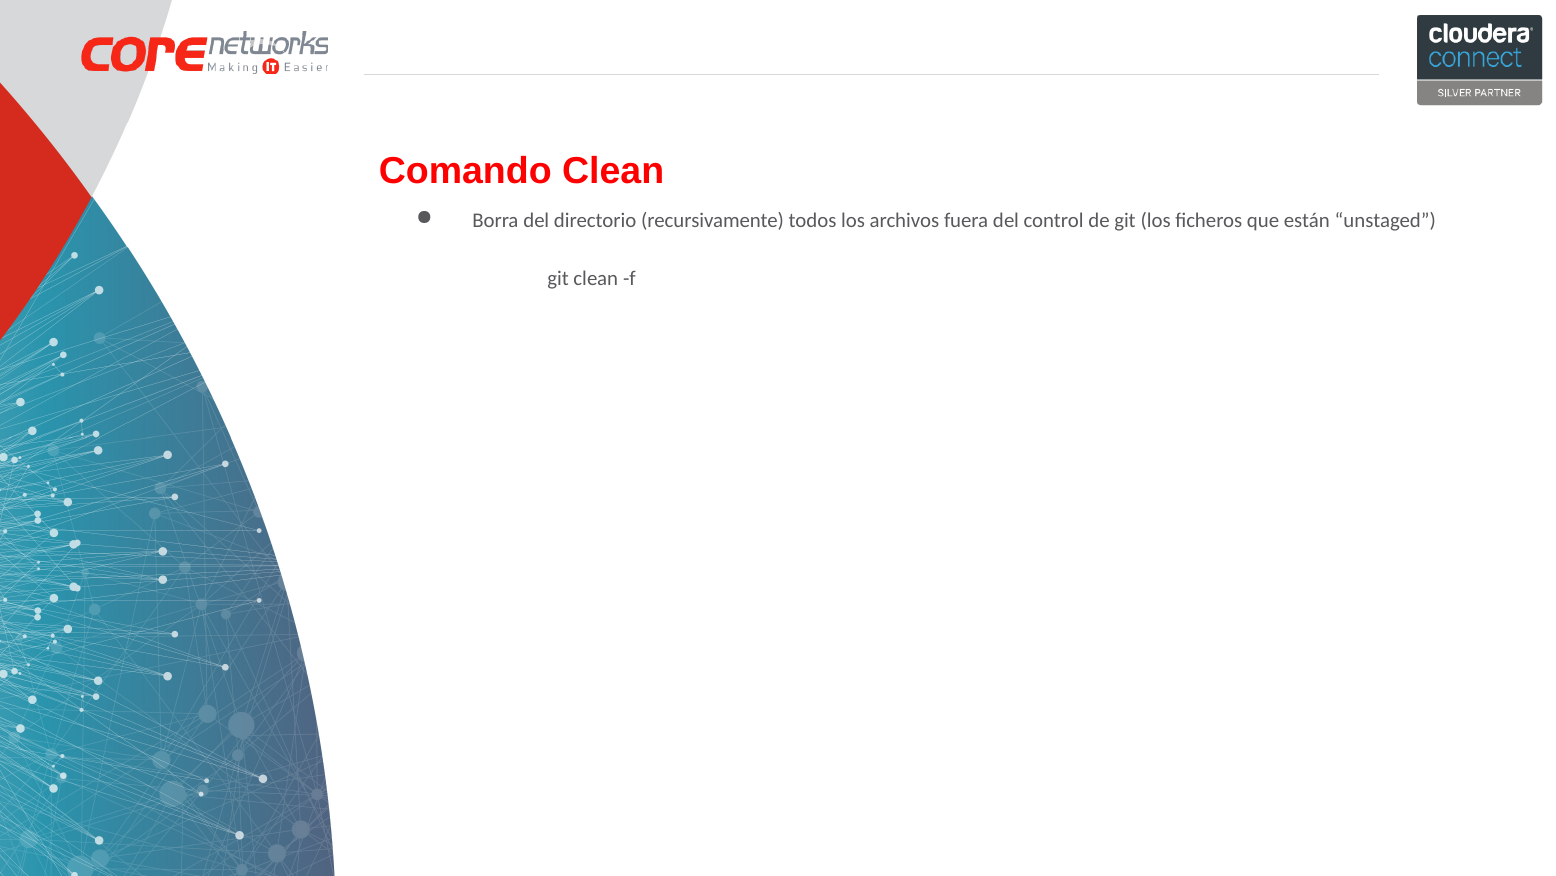

Comando Clean
Borra del directorio (recursivamente) todos los archivos fuera del control de git (los ficheros que están “unstaged”)
	git clean -f